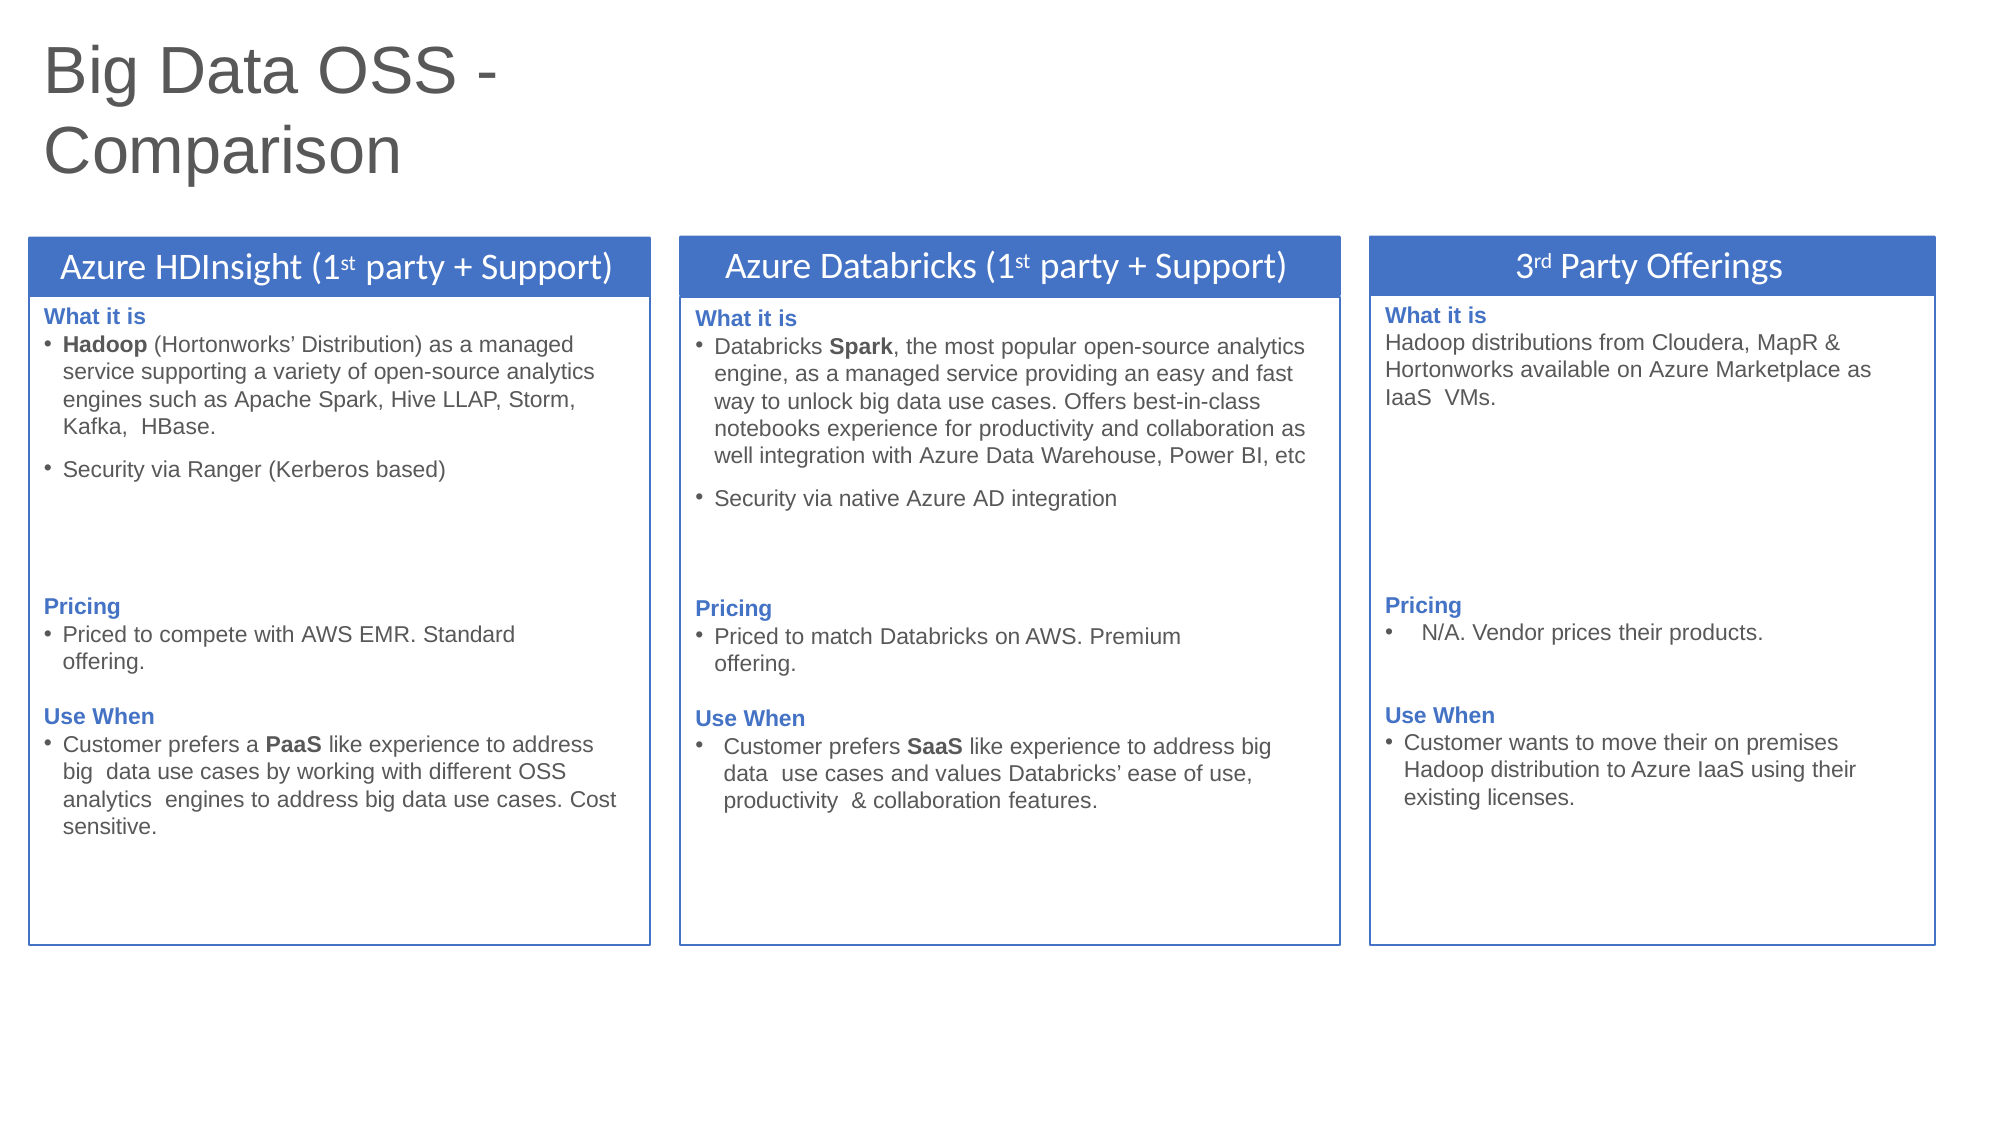

# Big Data OSS - Comparison

Azure Databricks (1st party + Support)

3rd Party Offerings

Azure HDInsight (1st party + Support)

What it is
Hadoop distributions from Cloudera, MapR &  Hortonworks available on Azure Marketplace as IaaS  VMs.
What it is
Hadoop (Hortonworks’ Distribution) as a managed  service supporting a variety of open-source analytics  engines such as Apache Spark, Hive LLAP, Storm, Kafka,  HBase.
Security via Ranger (Kerberos based)
What it is
Databricks Spark, the most popular open-source analytics  engine, as a managed service providing an easy and fast  way to unlock big data use cases. Offers best-in-class  notebooks experience for productivity and collaboration as  well integration with Azure Data Warehouse, Power BI, etc
Security via native Azure AD integration
Pricing
N/A. Vendor prices their products.
Pricing
Priced to compete with AWS EMR. Standard offering.
Pricing
Priced to match Databricks on AWS. Premium offering.
Use When
Customer wants to move their on premises  Hadoop distribution to Azure IaaS using their  existing licenses.
Use When
Customer prefers a PaaS like experience to address big  data use cases by working with different OSS analytics  engines to address big data use cases. Cost sensitive.
Use When
Customer prefers SaaS like experience to address big data  use cases and values Databricks’ ease of use, productivity  & collaboration features.